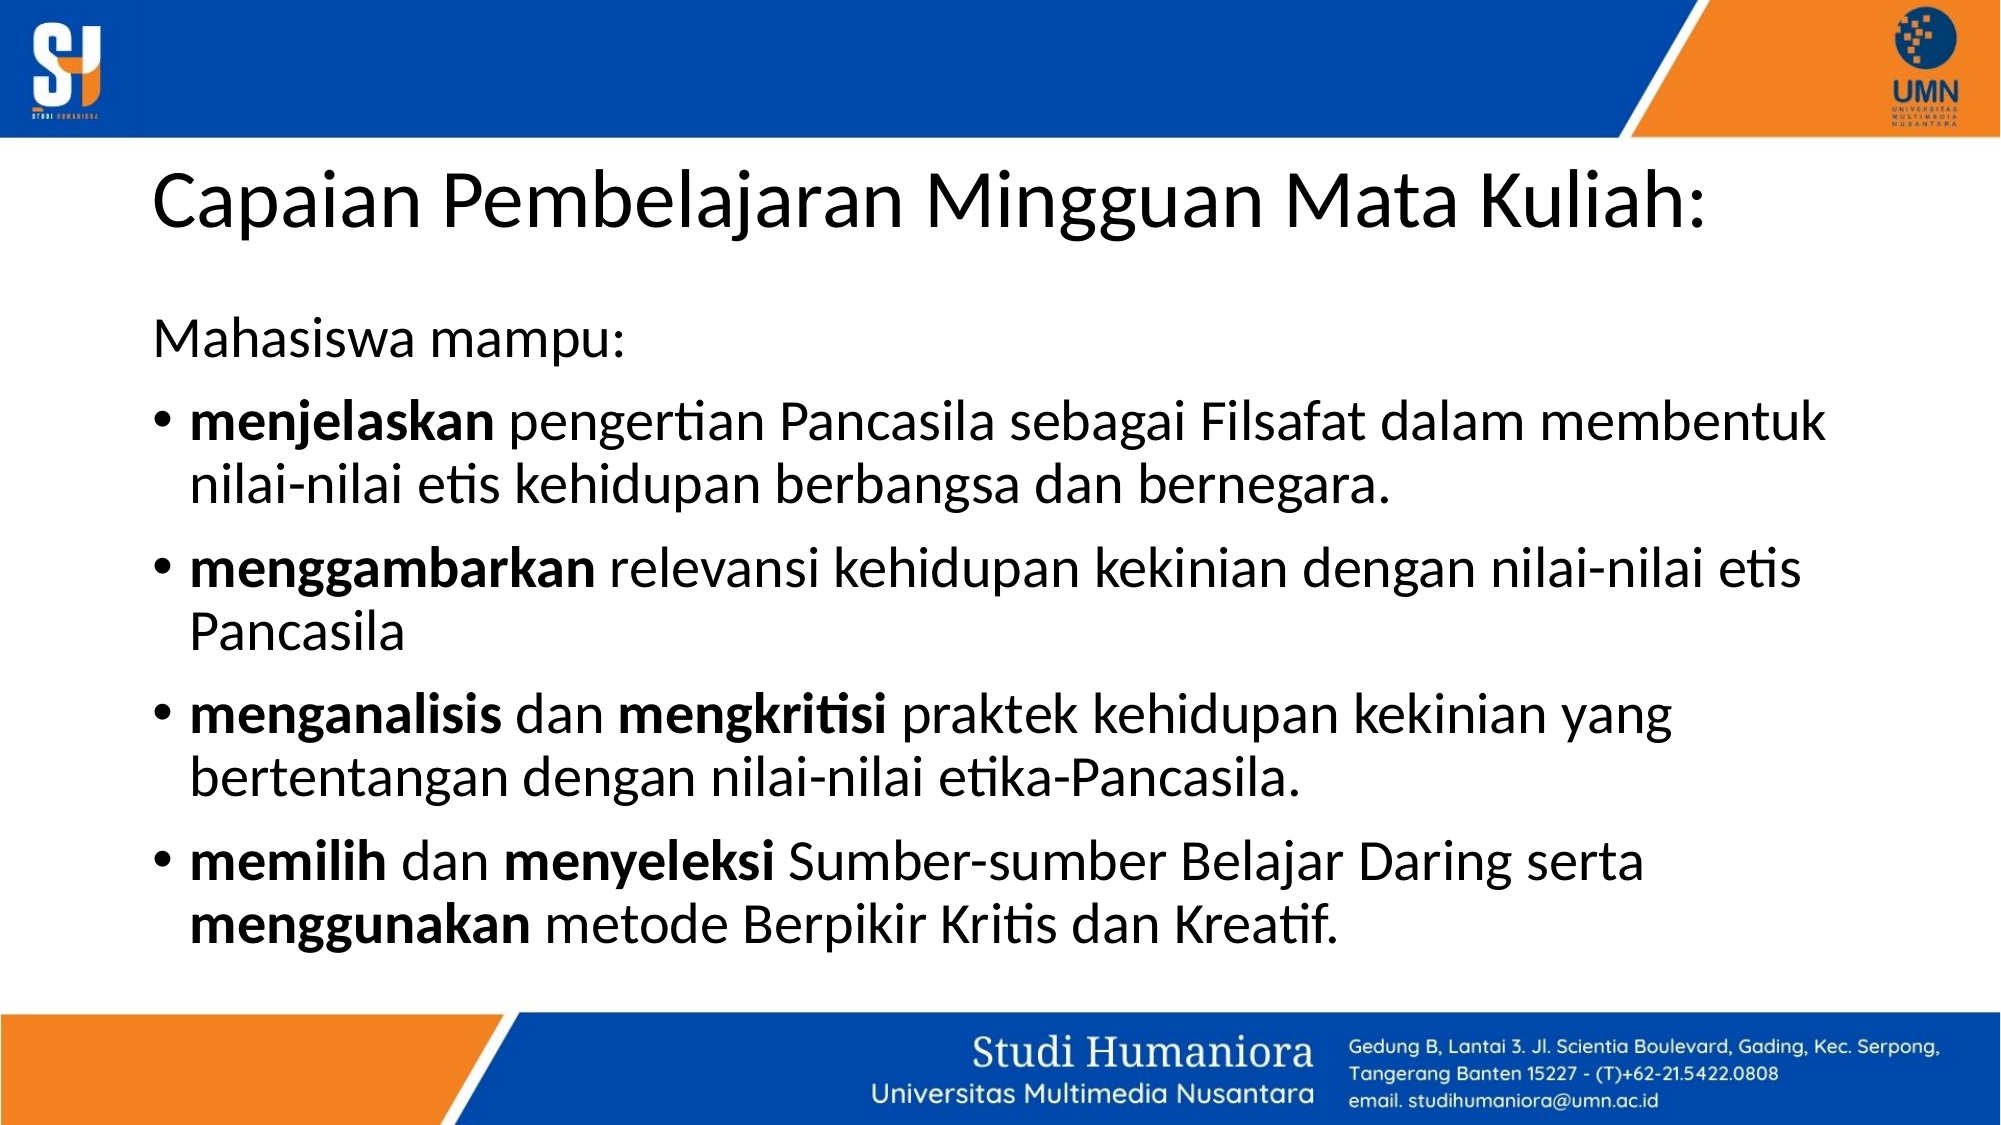

# Capaian Pembelajaran Mingguan Mata Kuliah:
Mahasiswa mampu:
menjelaskan pengertian Pancasila sebagai Filsafat dalam membentuk nilai-nilai etis kehidupan berbangsa dan bernegara.
menggambarkan relevansi kehidupan kekinian dengan nilai-nilai etis Pancasila
menganalisis dan mengkritisi praktek kehidupan kekinian yang bertentangan dengan nilai-nilai etika-Pancasila.
memilih dan menyeleksi Sumber-sumber Belajar Daring serta menggunakan metode Berpikir Kritis dan Kreatif.